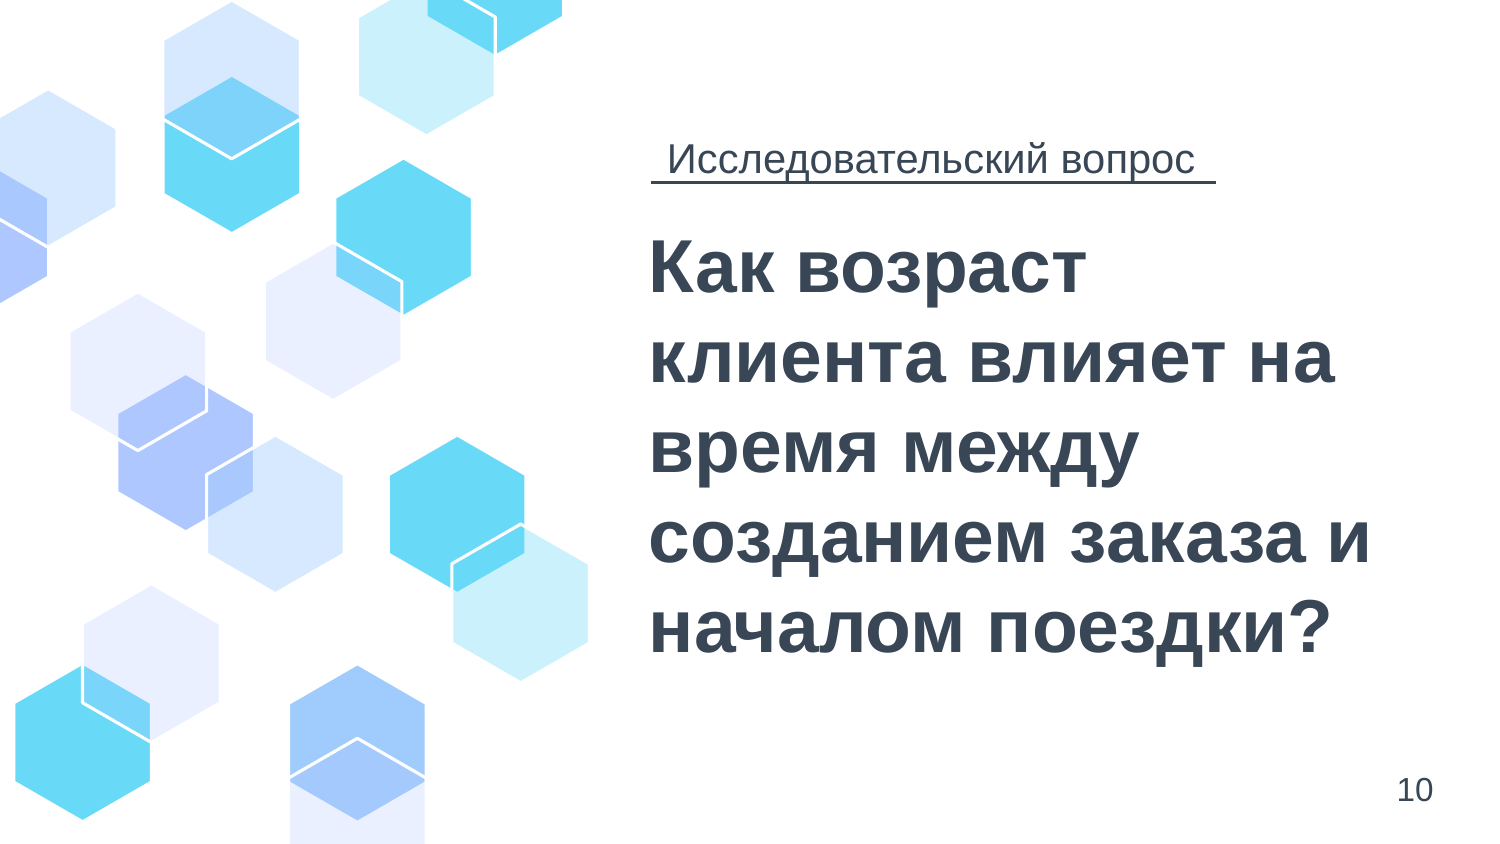

Исследовательский вопрос
# Как возраст клиента влияет на время между созданием заказа и началом поездки?
10